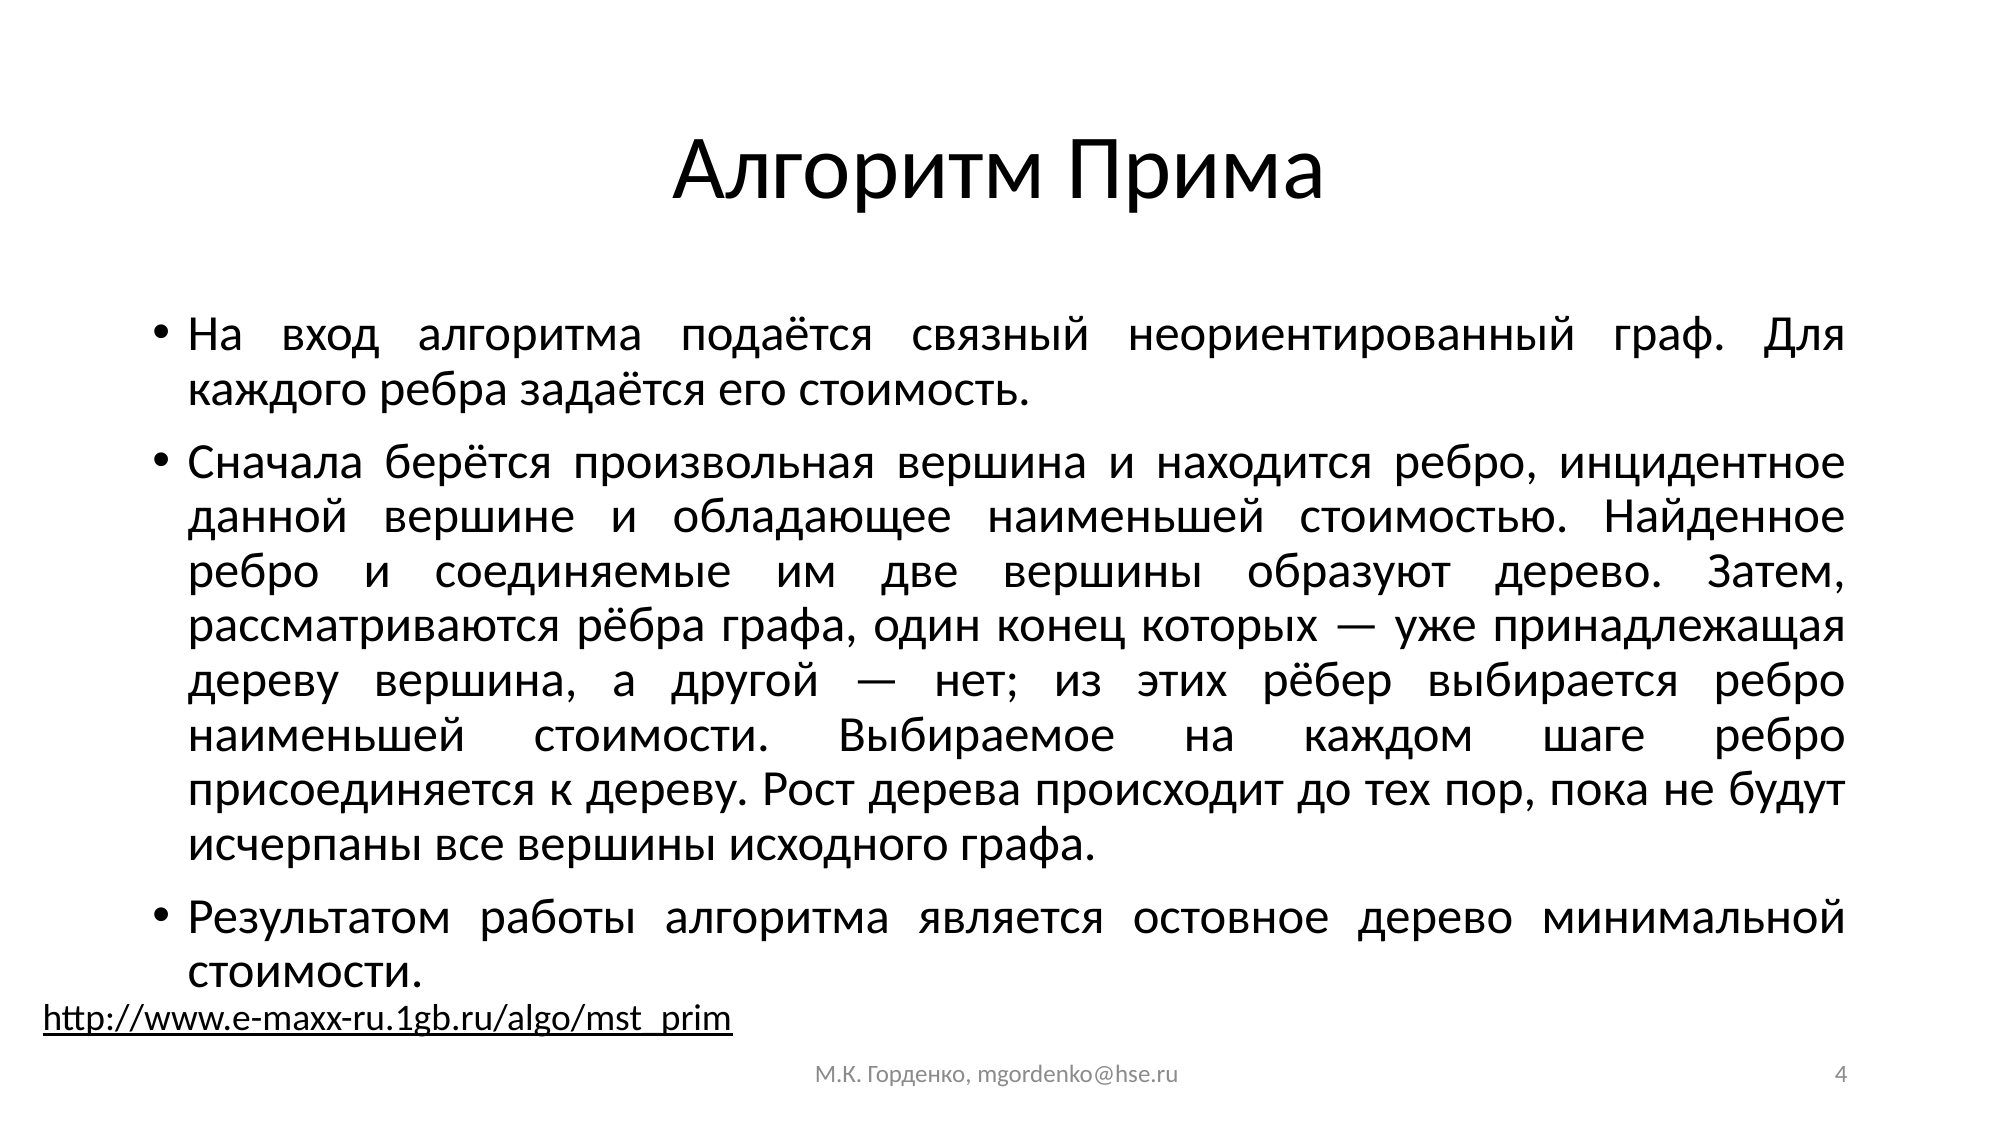

# Алгоритм Прима
На вход алгоритма подаётся связный неориентированный граф. Для каждого ребра задаётся его стоимость.
Сначала берётся произвольная вершина и находится ребро, инцидентное данной вершине и обладающее наименьшей стоимостью. Найденное ребро и соединяемые им две вершины образуют дерево. Затем, рассматриваются рёбра графа, один конец которых — уже принадлежащая дереву вершина, а другой — нет; из этих рёбер выбирается ребро наименьшей стоимости. Выбираемое на каждом шаге ребро присоединяется к дереву. Рост дерева происходит до тех пор, пока не будут исчерпаны все вершины исходного графа.
Результатом работы алгоритма является остовное дерево минимальной стоимости.

http://www.e-maxx-ru.1gb.ru/algo/mst_prim
М.К. Горденко, mgordenko@hse.ru
4